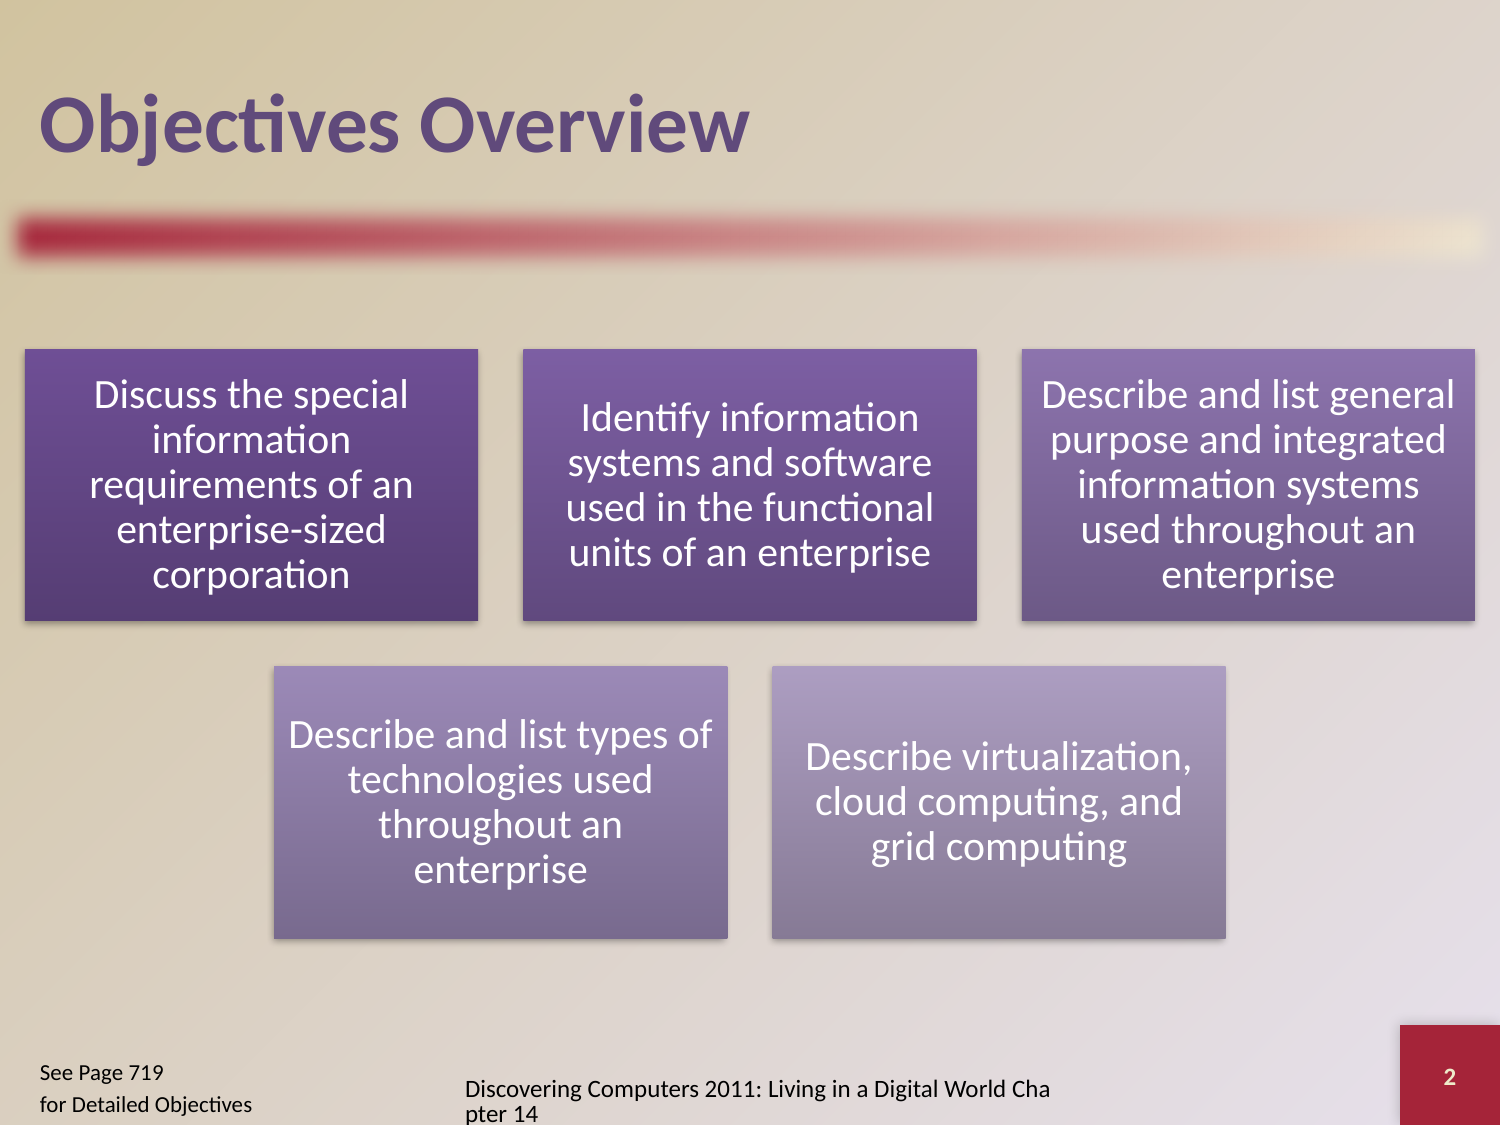

# Objectives Overview
Discuss the special information requirements of an enterprise-sized corporation
Identify information systems and software used in the functional units of an enterprise
Describe and list general purpose and integrated information systems used throughout an enterprise
Describe and list types of technologies used throughout an enterprise
Describe virtualization, cloud computing, and grid computing
2
See Page 719
for Detailed Objectives
Discovering Computers 2011: Living in a Digital World Chapter 14